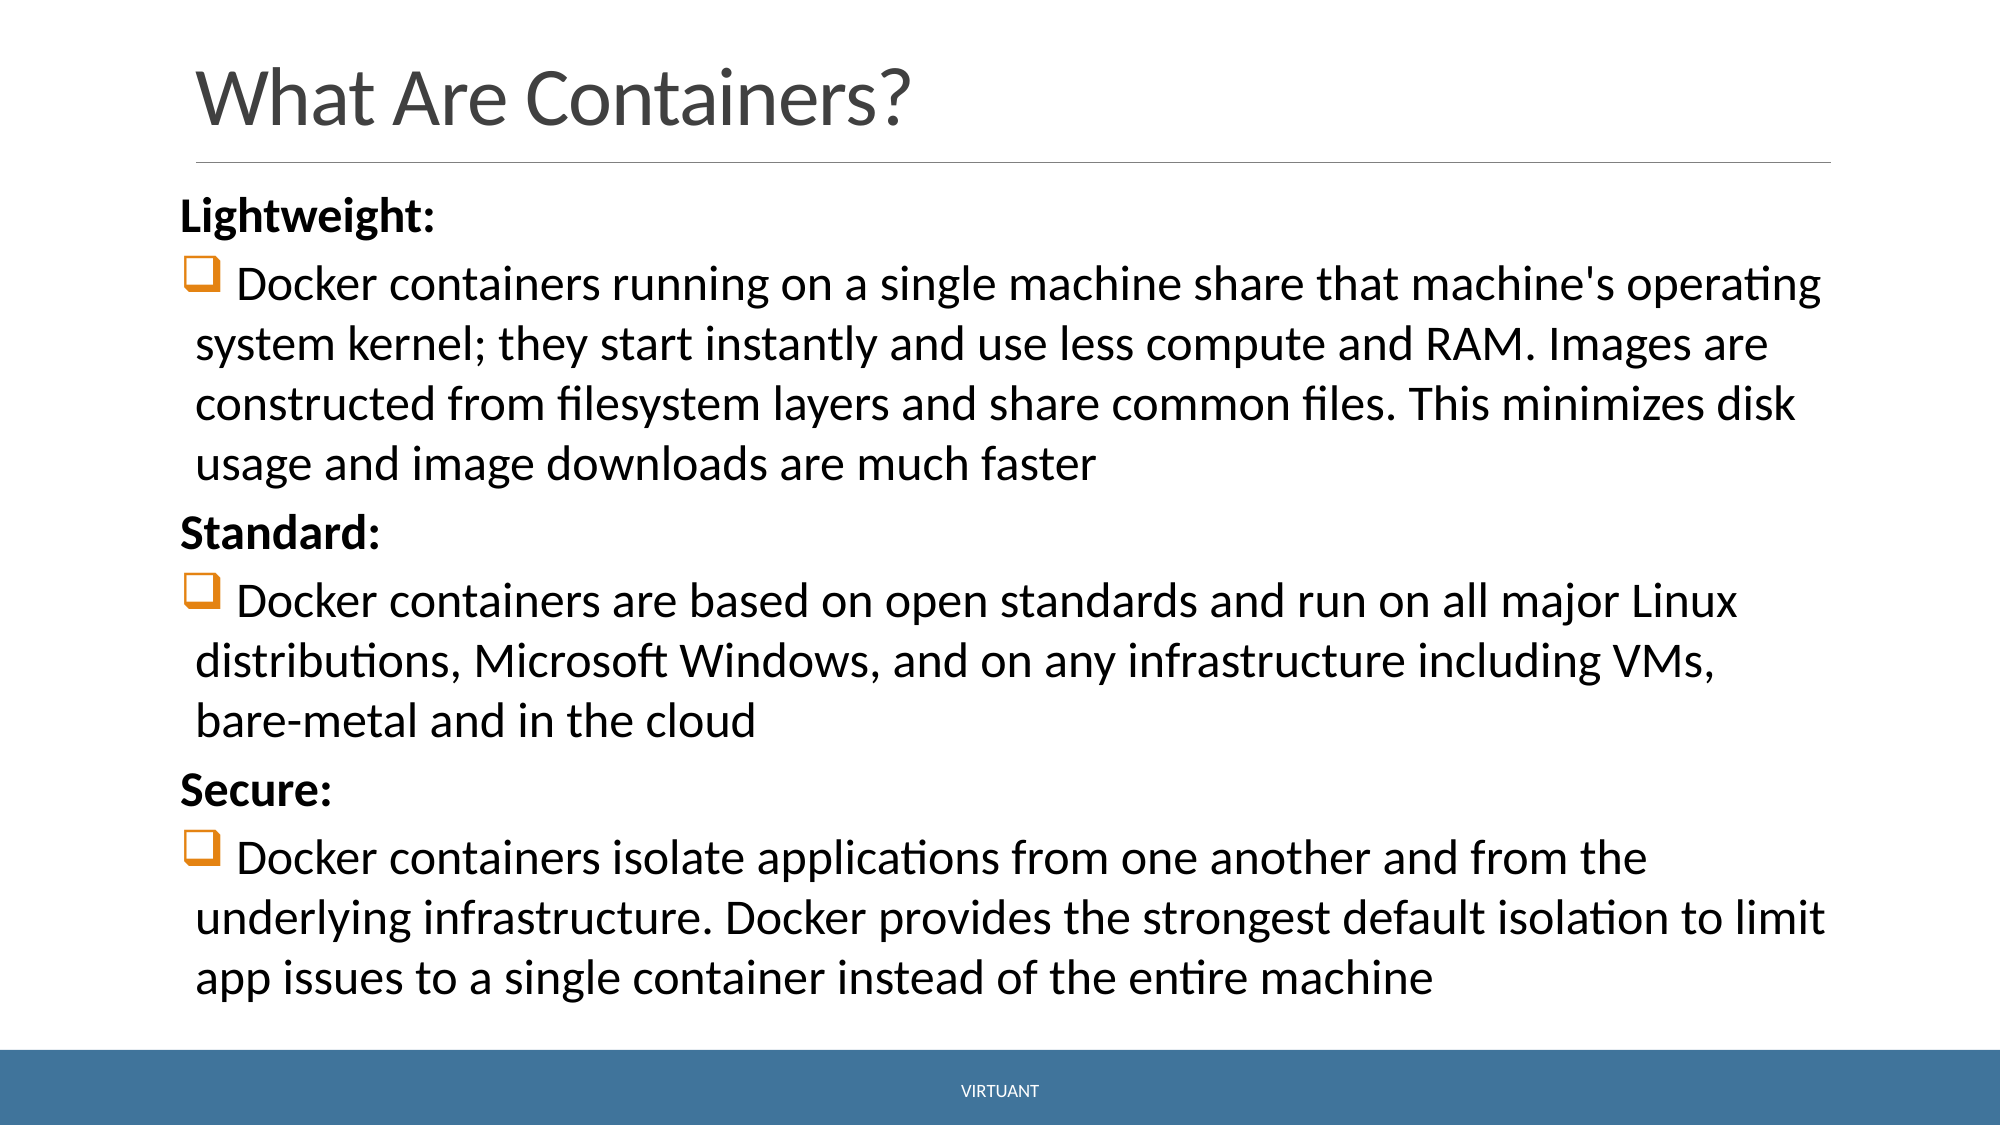

# What Are Containers?
Lightweight:
 Docker containers running on a single machine share that machine's operating system kernel; they start instantly and use less compute and RAM. Images are constructed from filesystem layers and share common files. This minimizes disk usage and image downloads are much faster
Standard:
 Docker containers are based on open standards and run on all major Linux distributions, Microsoft Windows, and on any infrastructure including VMs, bare-metal and in the cloud
Secure:
 Docker containers isolate applications from one another and from the underlying infrastructure. Docker provides the strongest default isolation to limit app issues to a single container instead of the entire machine
Virtuant